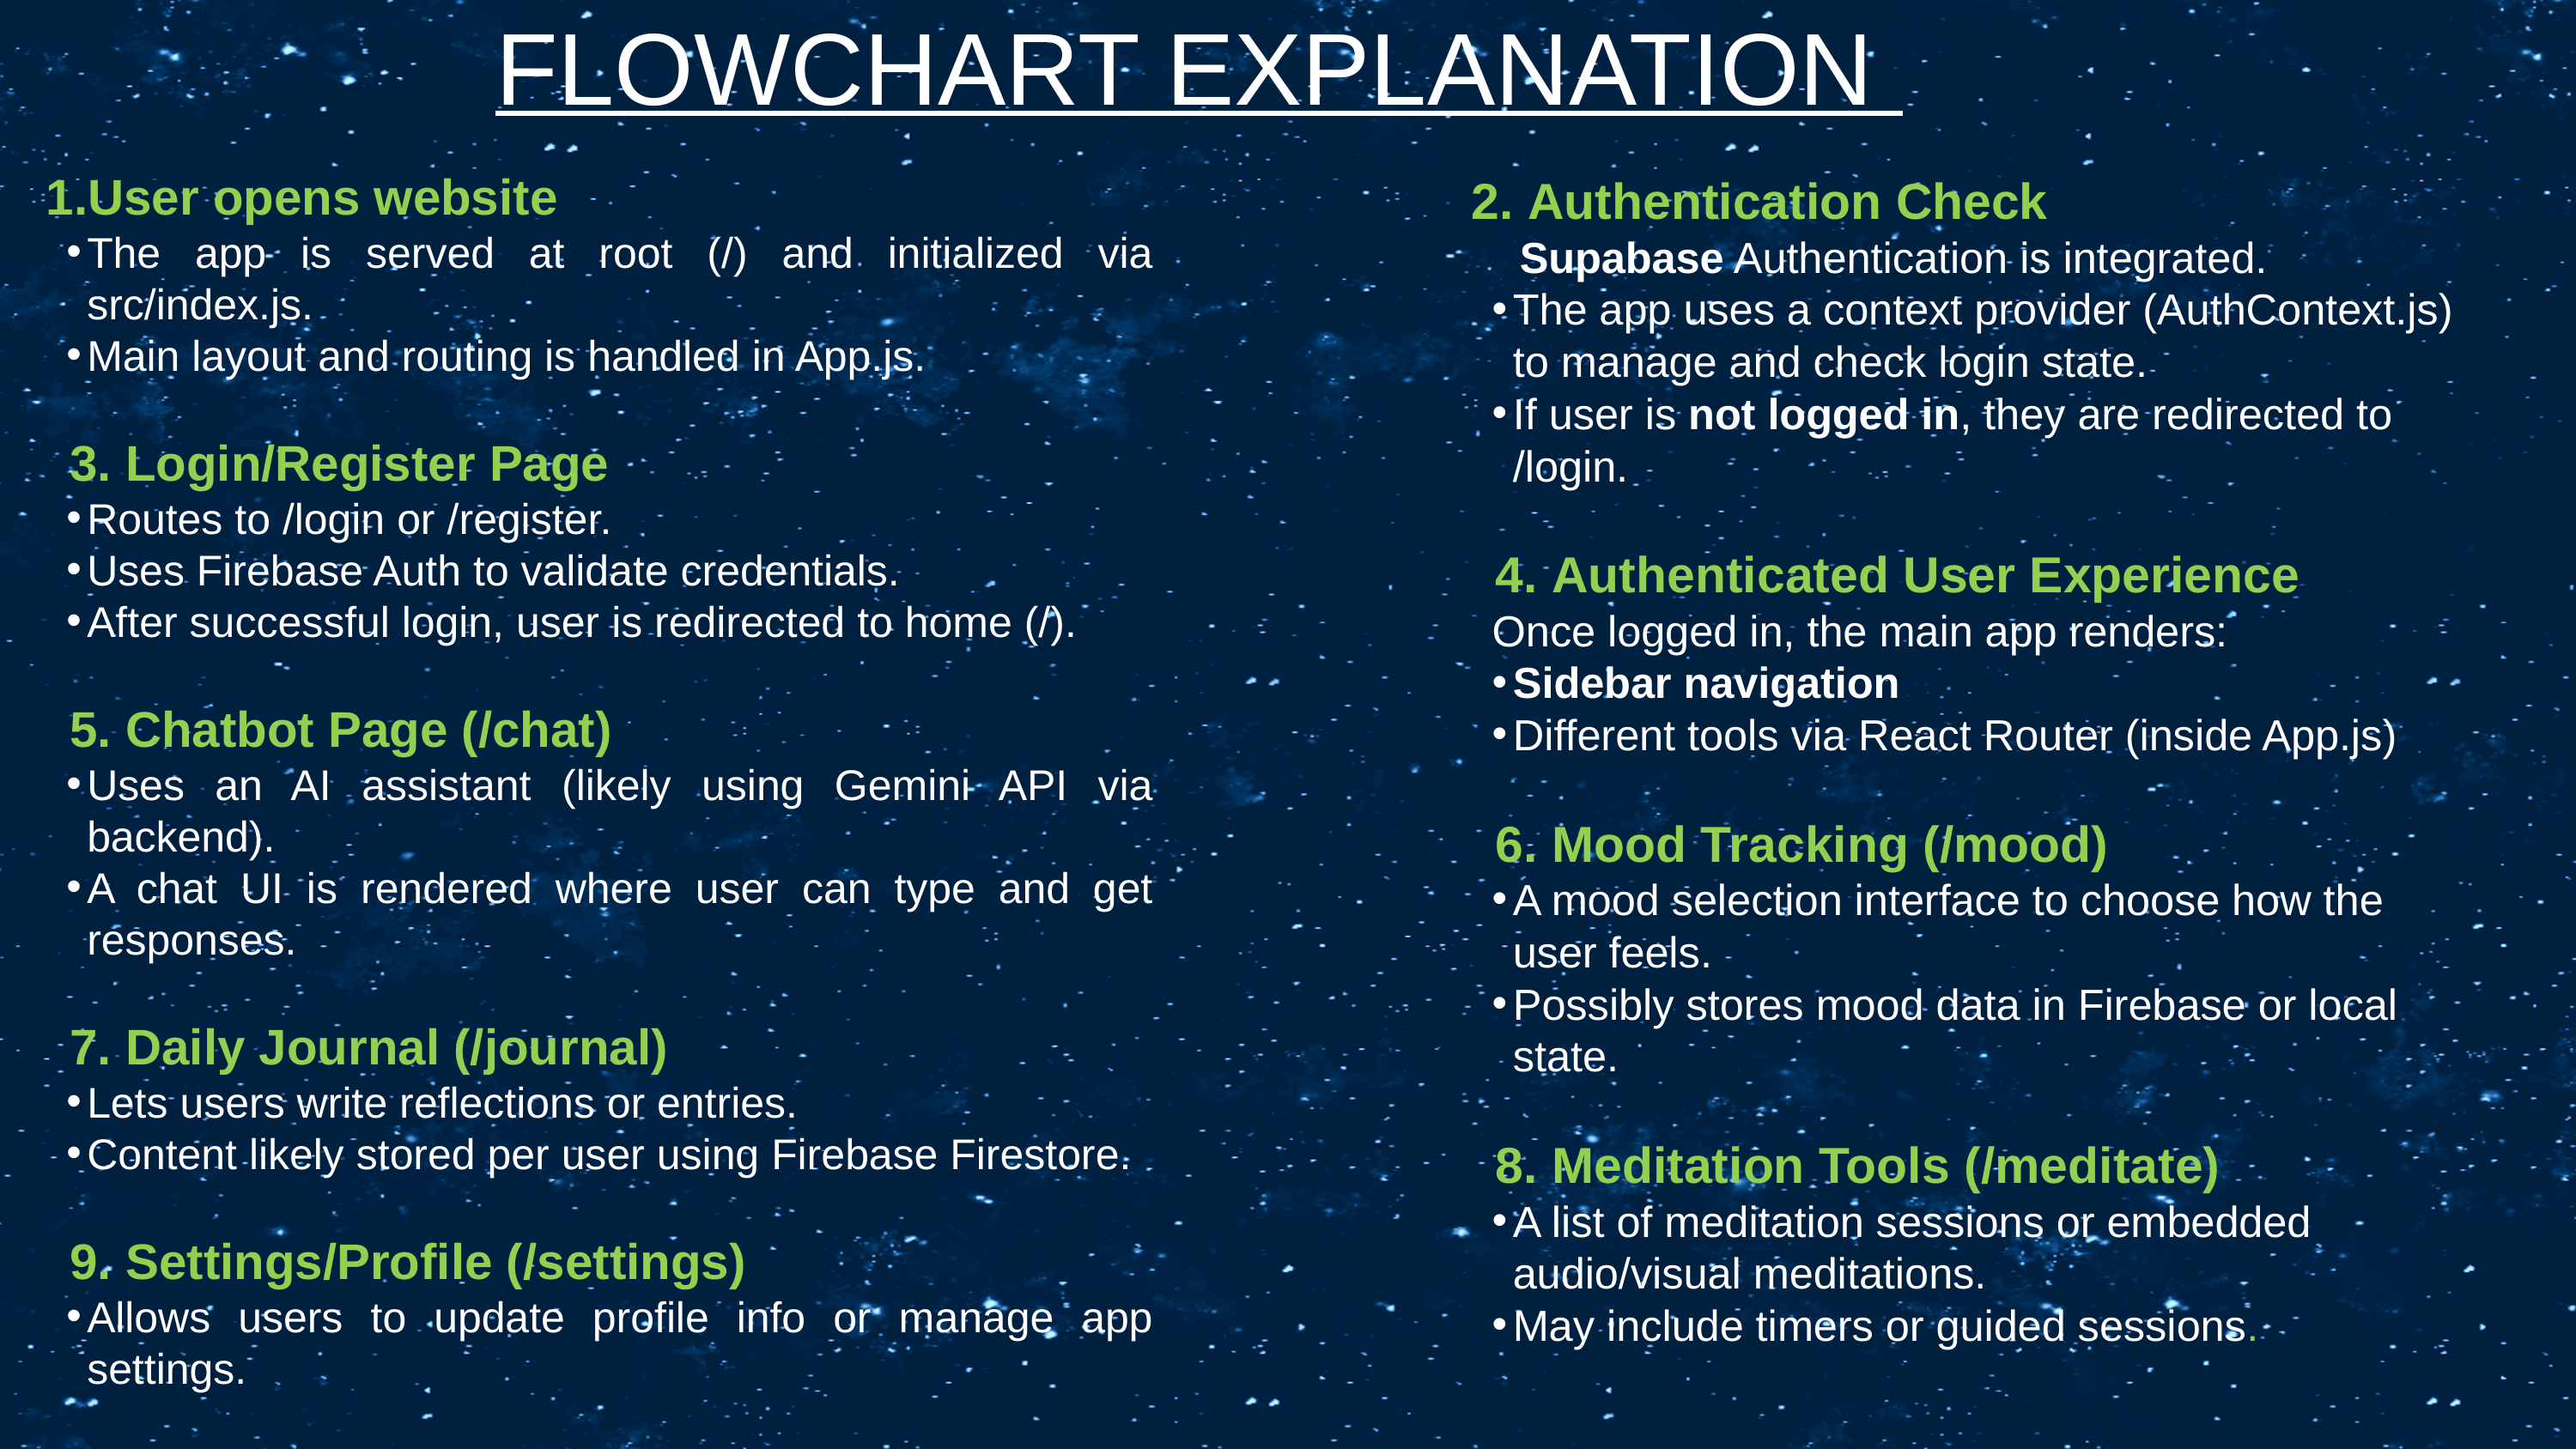

FLOWCHART EXPLANATION

1.User opens website
The app is served at root (/) and initialized via src/index.js.
Main layout and routing is handled in App.js.

3. Login/Register Page
Routes to /login or /register.
Uses Firebase Auth to validate credentials.
After successful login, user is redirected to home (/).

5. Chatbot Page (/chat)
Uses an AI assistant (likely using Gemini API via backend).
A chat UI is rendered where user can type and get responses.

7. Daily Journal (/journal)
Lets users write reflections or entries.
Content likely stored per user using Firebase Firestore.

9. Settings/Profile (/settings)
Allows users to update profile info or manage app settings.
2. Authentication Check
    Supabase Authentication is integrated.
The app uses a context provider (AuthContext.js) to manage and check login state.
If user is not logged in, they are redirected to /login.

4. Authenticated User Experience
Once logged in, the main app renders:
Sidebar navigation
Different tools via React Router (inside App.js)

6. Mood Tracking (/mood)
A mood selection interface to choose how the user feels.
Possibly stores mood data in Firebase or local state.

8. Meditation Tools (/meditate)
A list of meditation sessions or embedded audio/visual meditations.
May include timers or guided sessions.